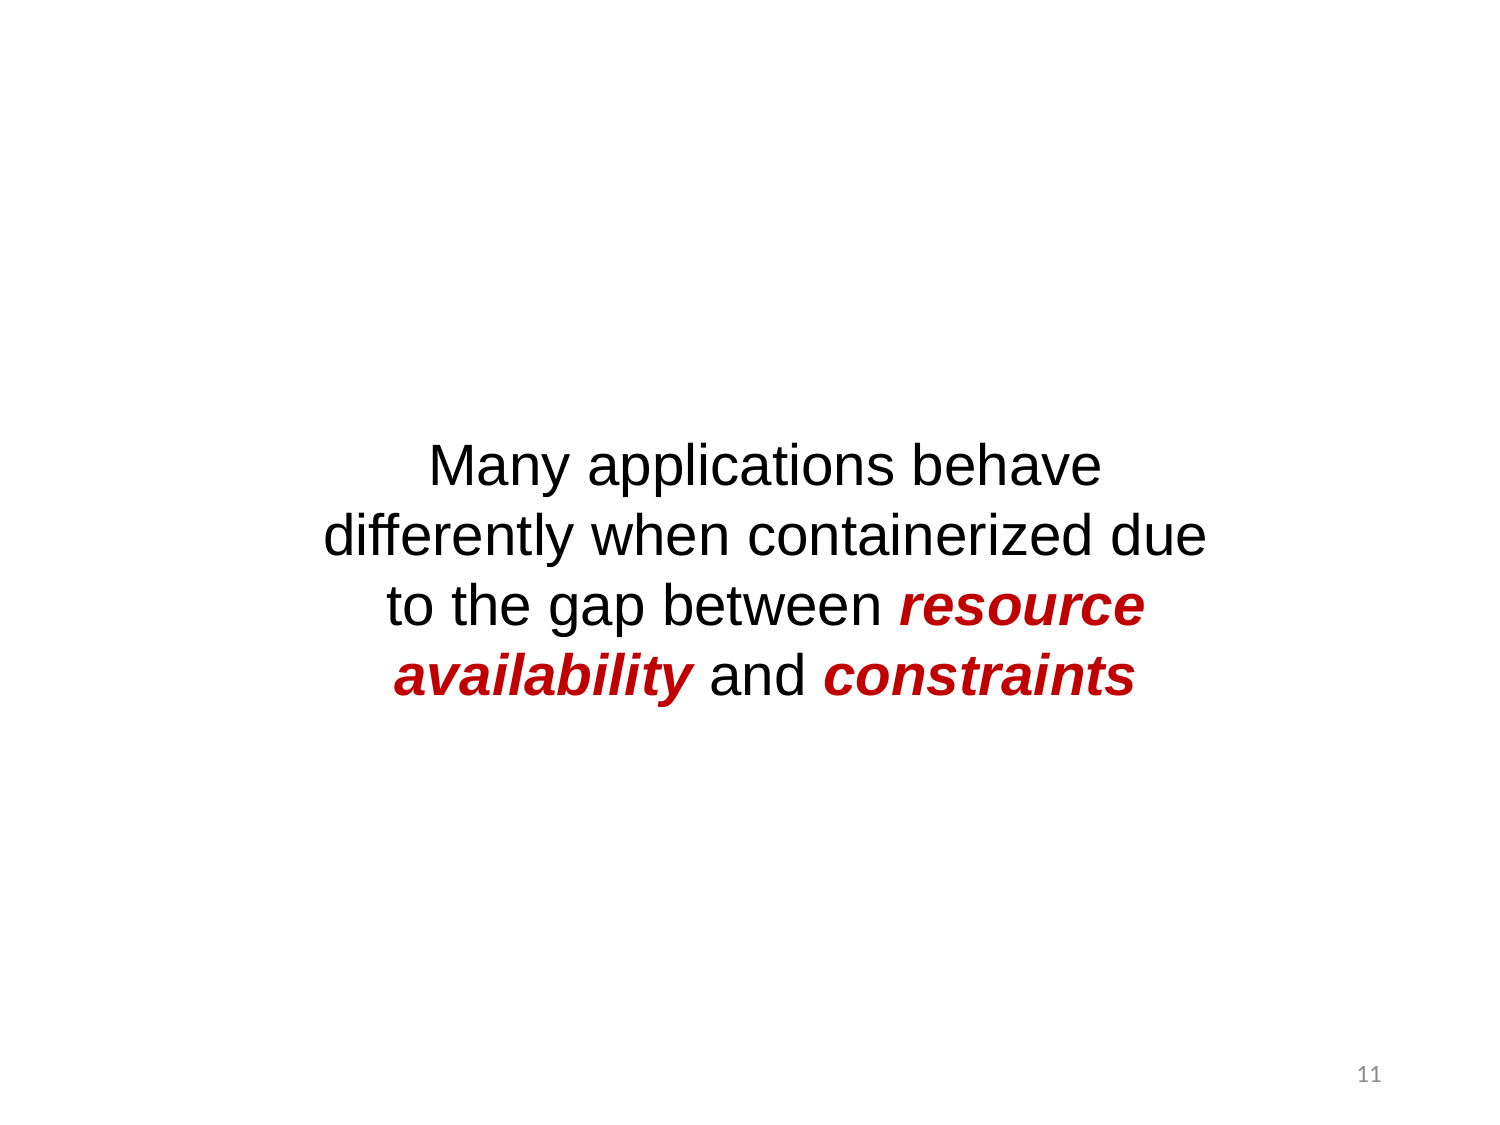

Many applications behave differently when containerized due to the gap between resource availability and constraints
11